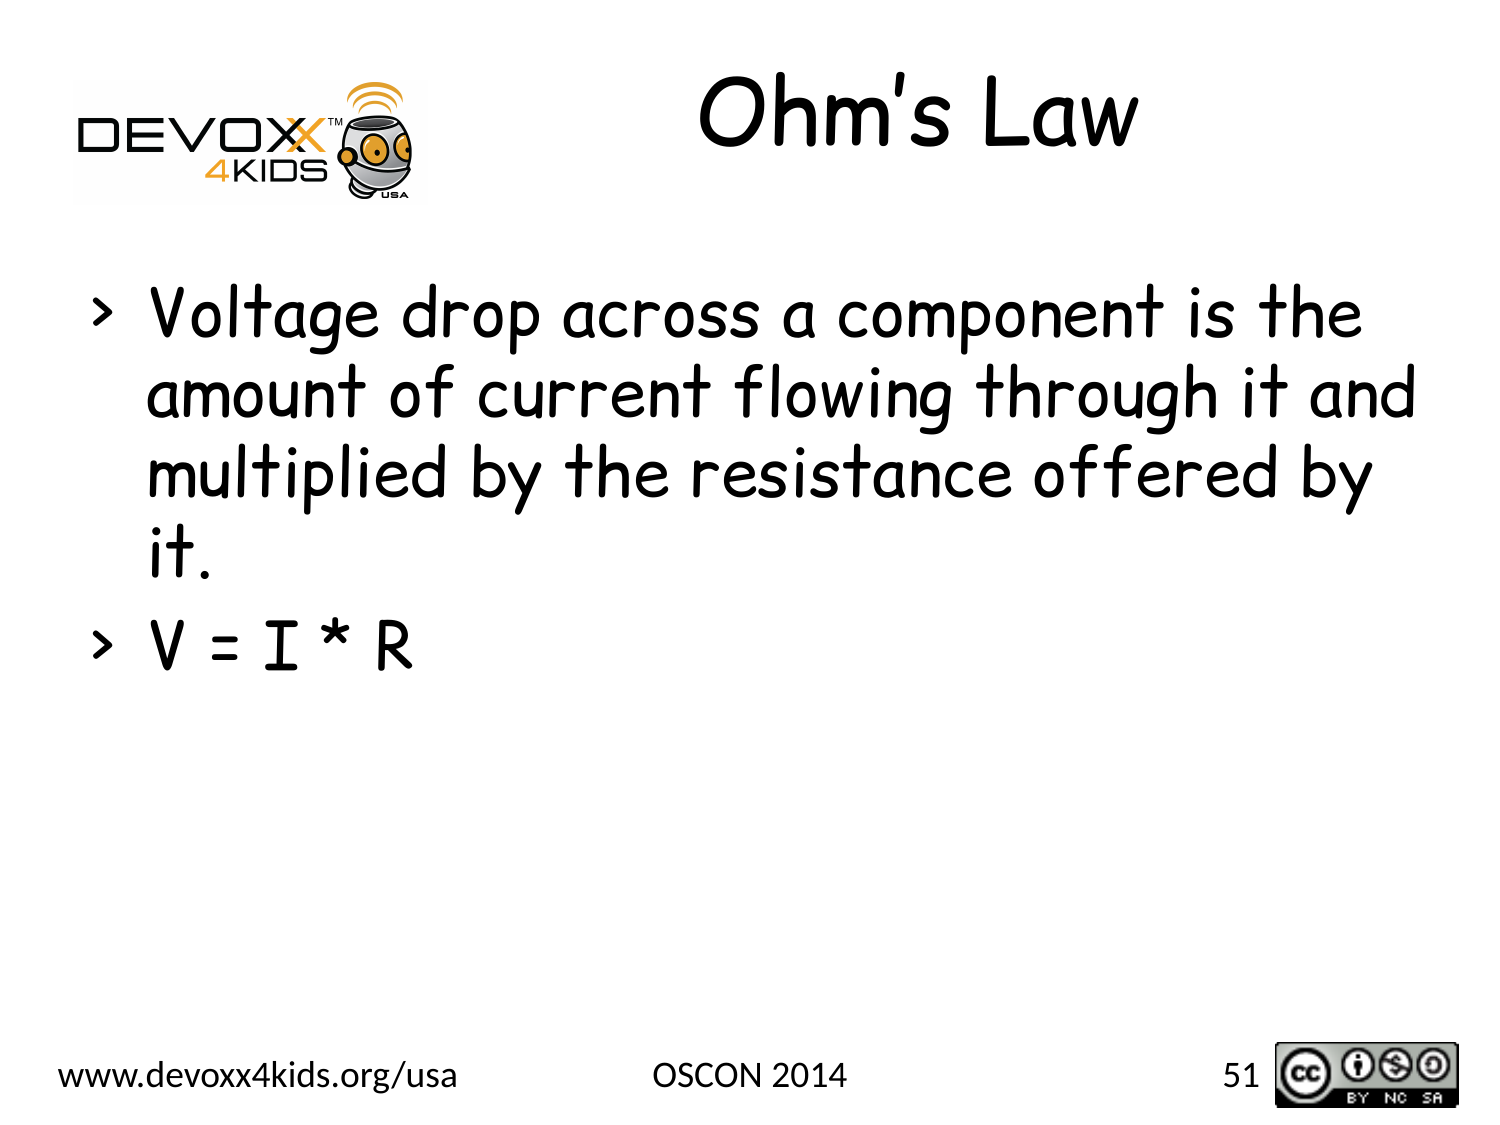

# Ohm’s Law
Voltage drop across a component is the amount of current flowing through it and multiplied by the resistance offered by it.
V = I * R
OSCON 2014
51